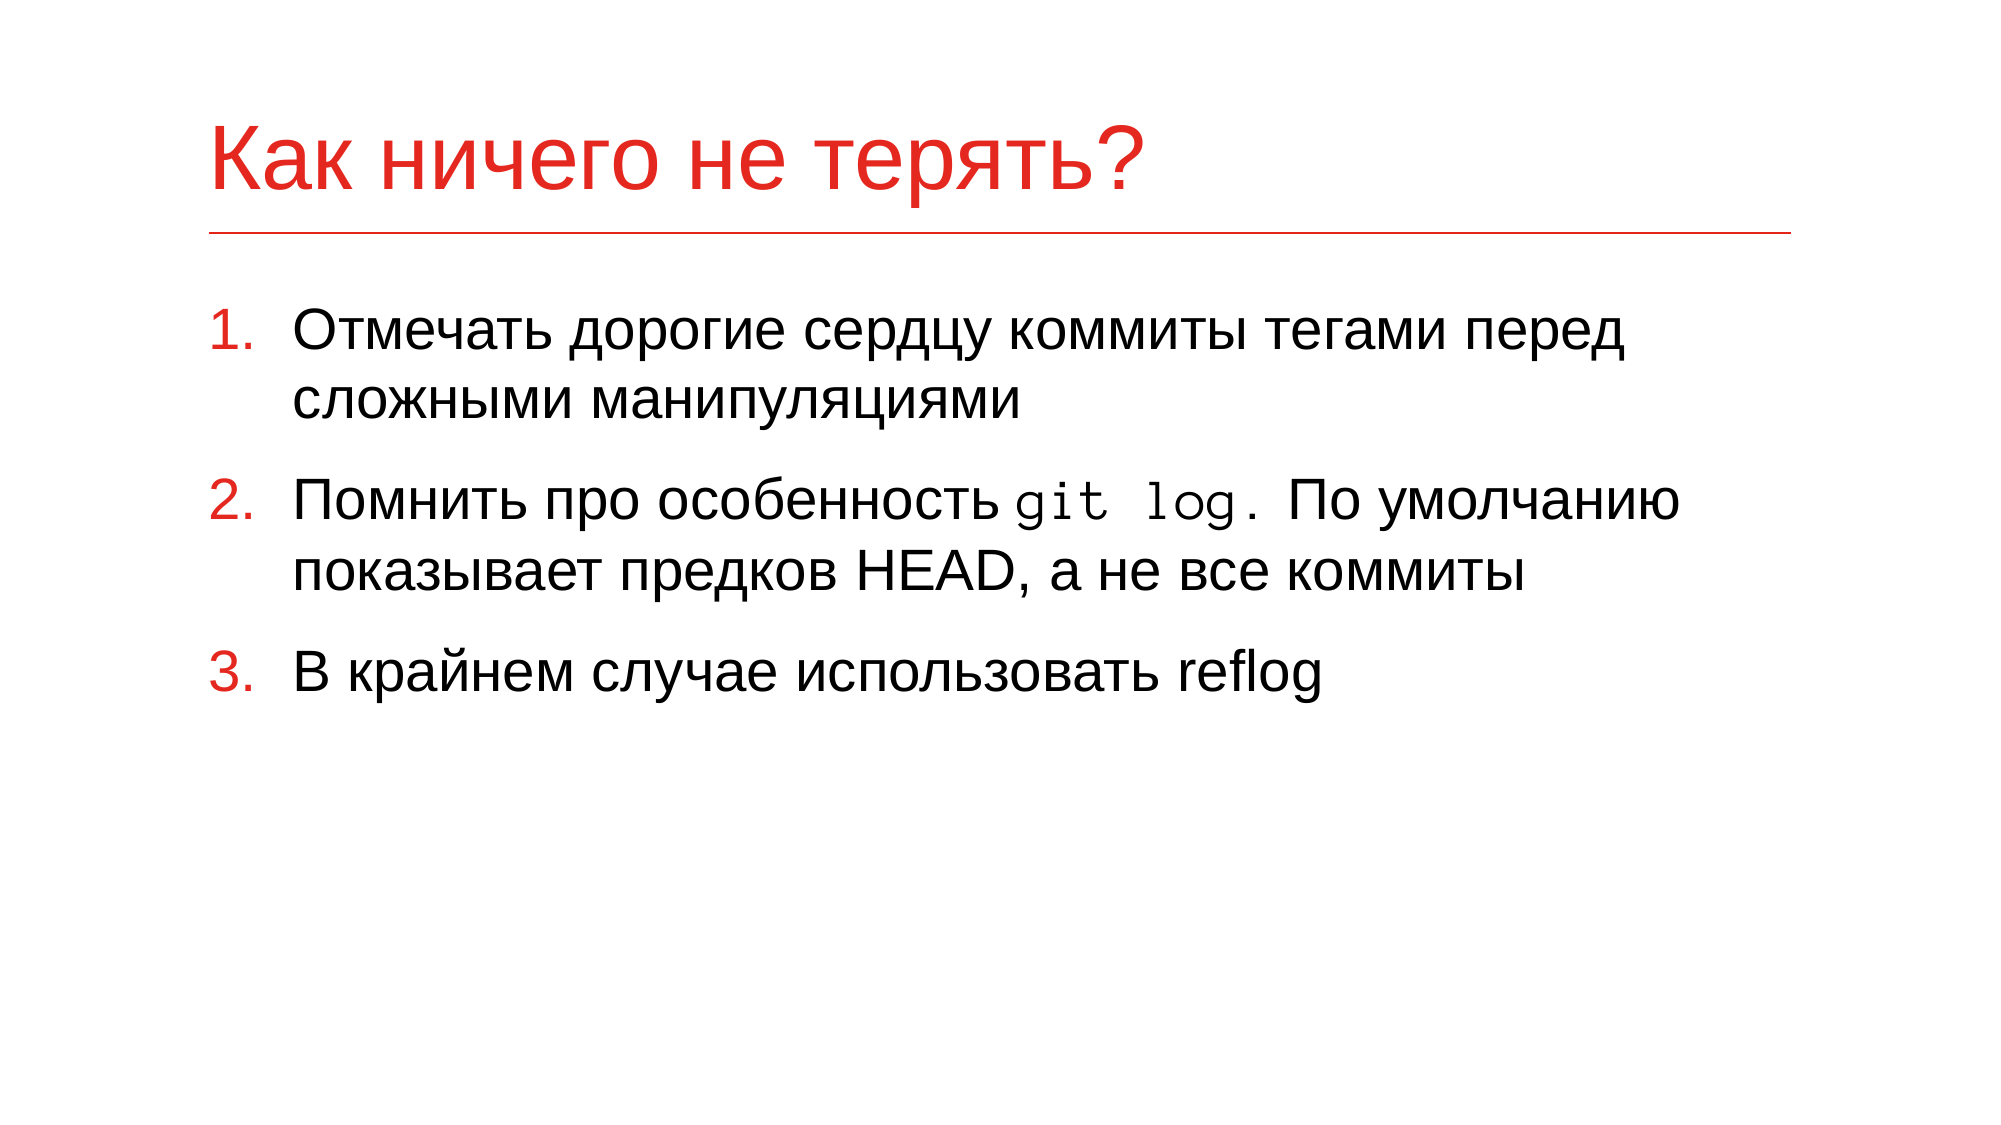

# Как ничего не терять?
Отмечать дорогие сердцу коммиты тегами перед сложными манипуляциями
Помнить про особенность git log. По умолчанию показывает предков HEAD, а не все коммиты
В крайнем случае использовать reflog